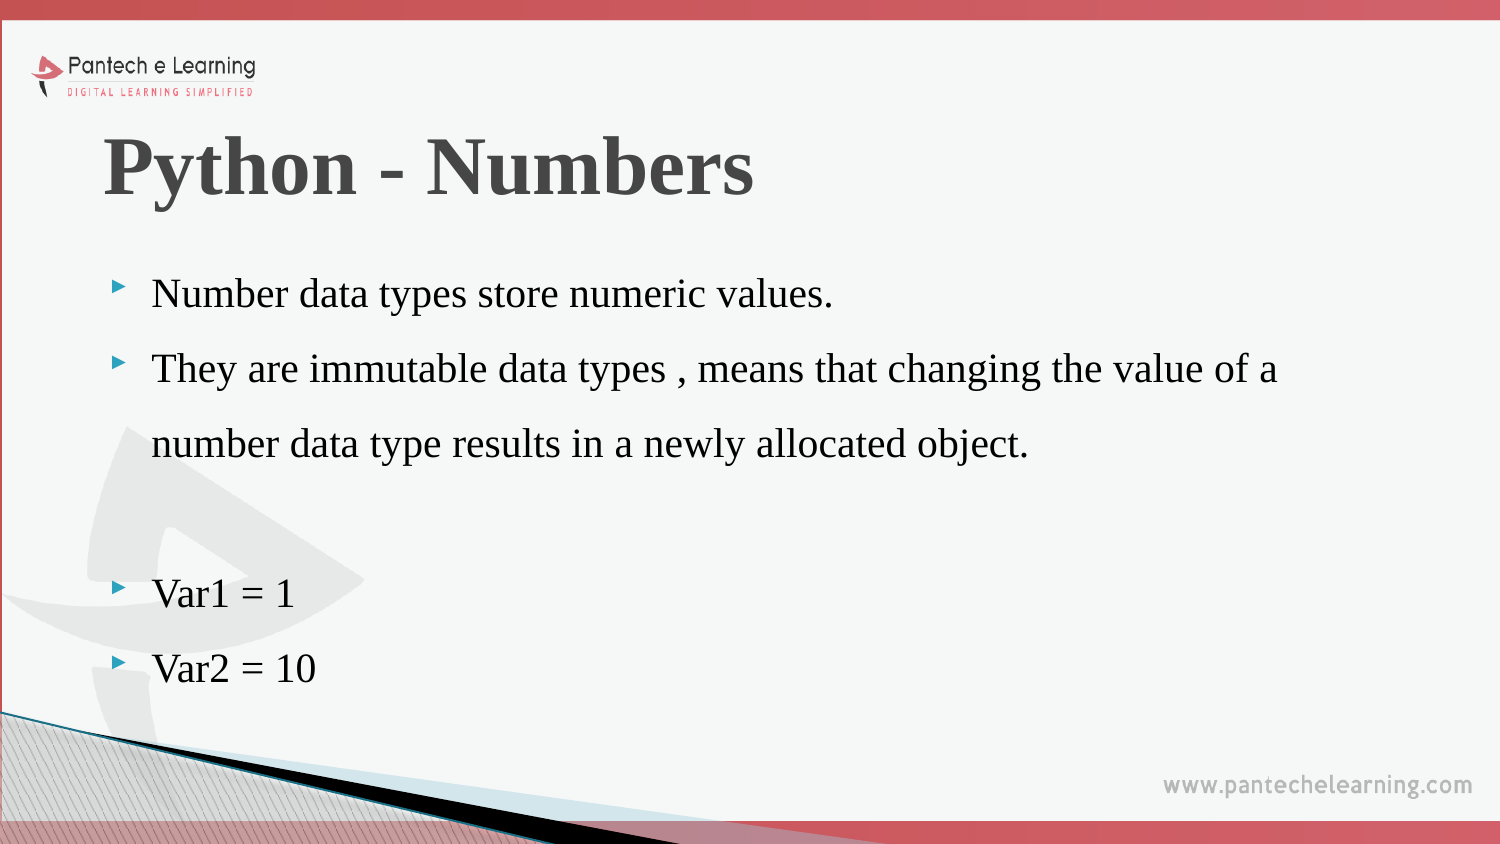

# Python - Numbers
Number data types store numeric values.
They are immutable data types , means that changing the value of a number data type results in a newly allocated object.

Var1 = 1
Var2 = 10